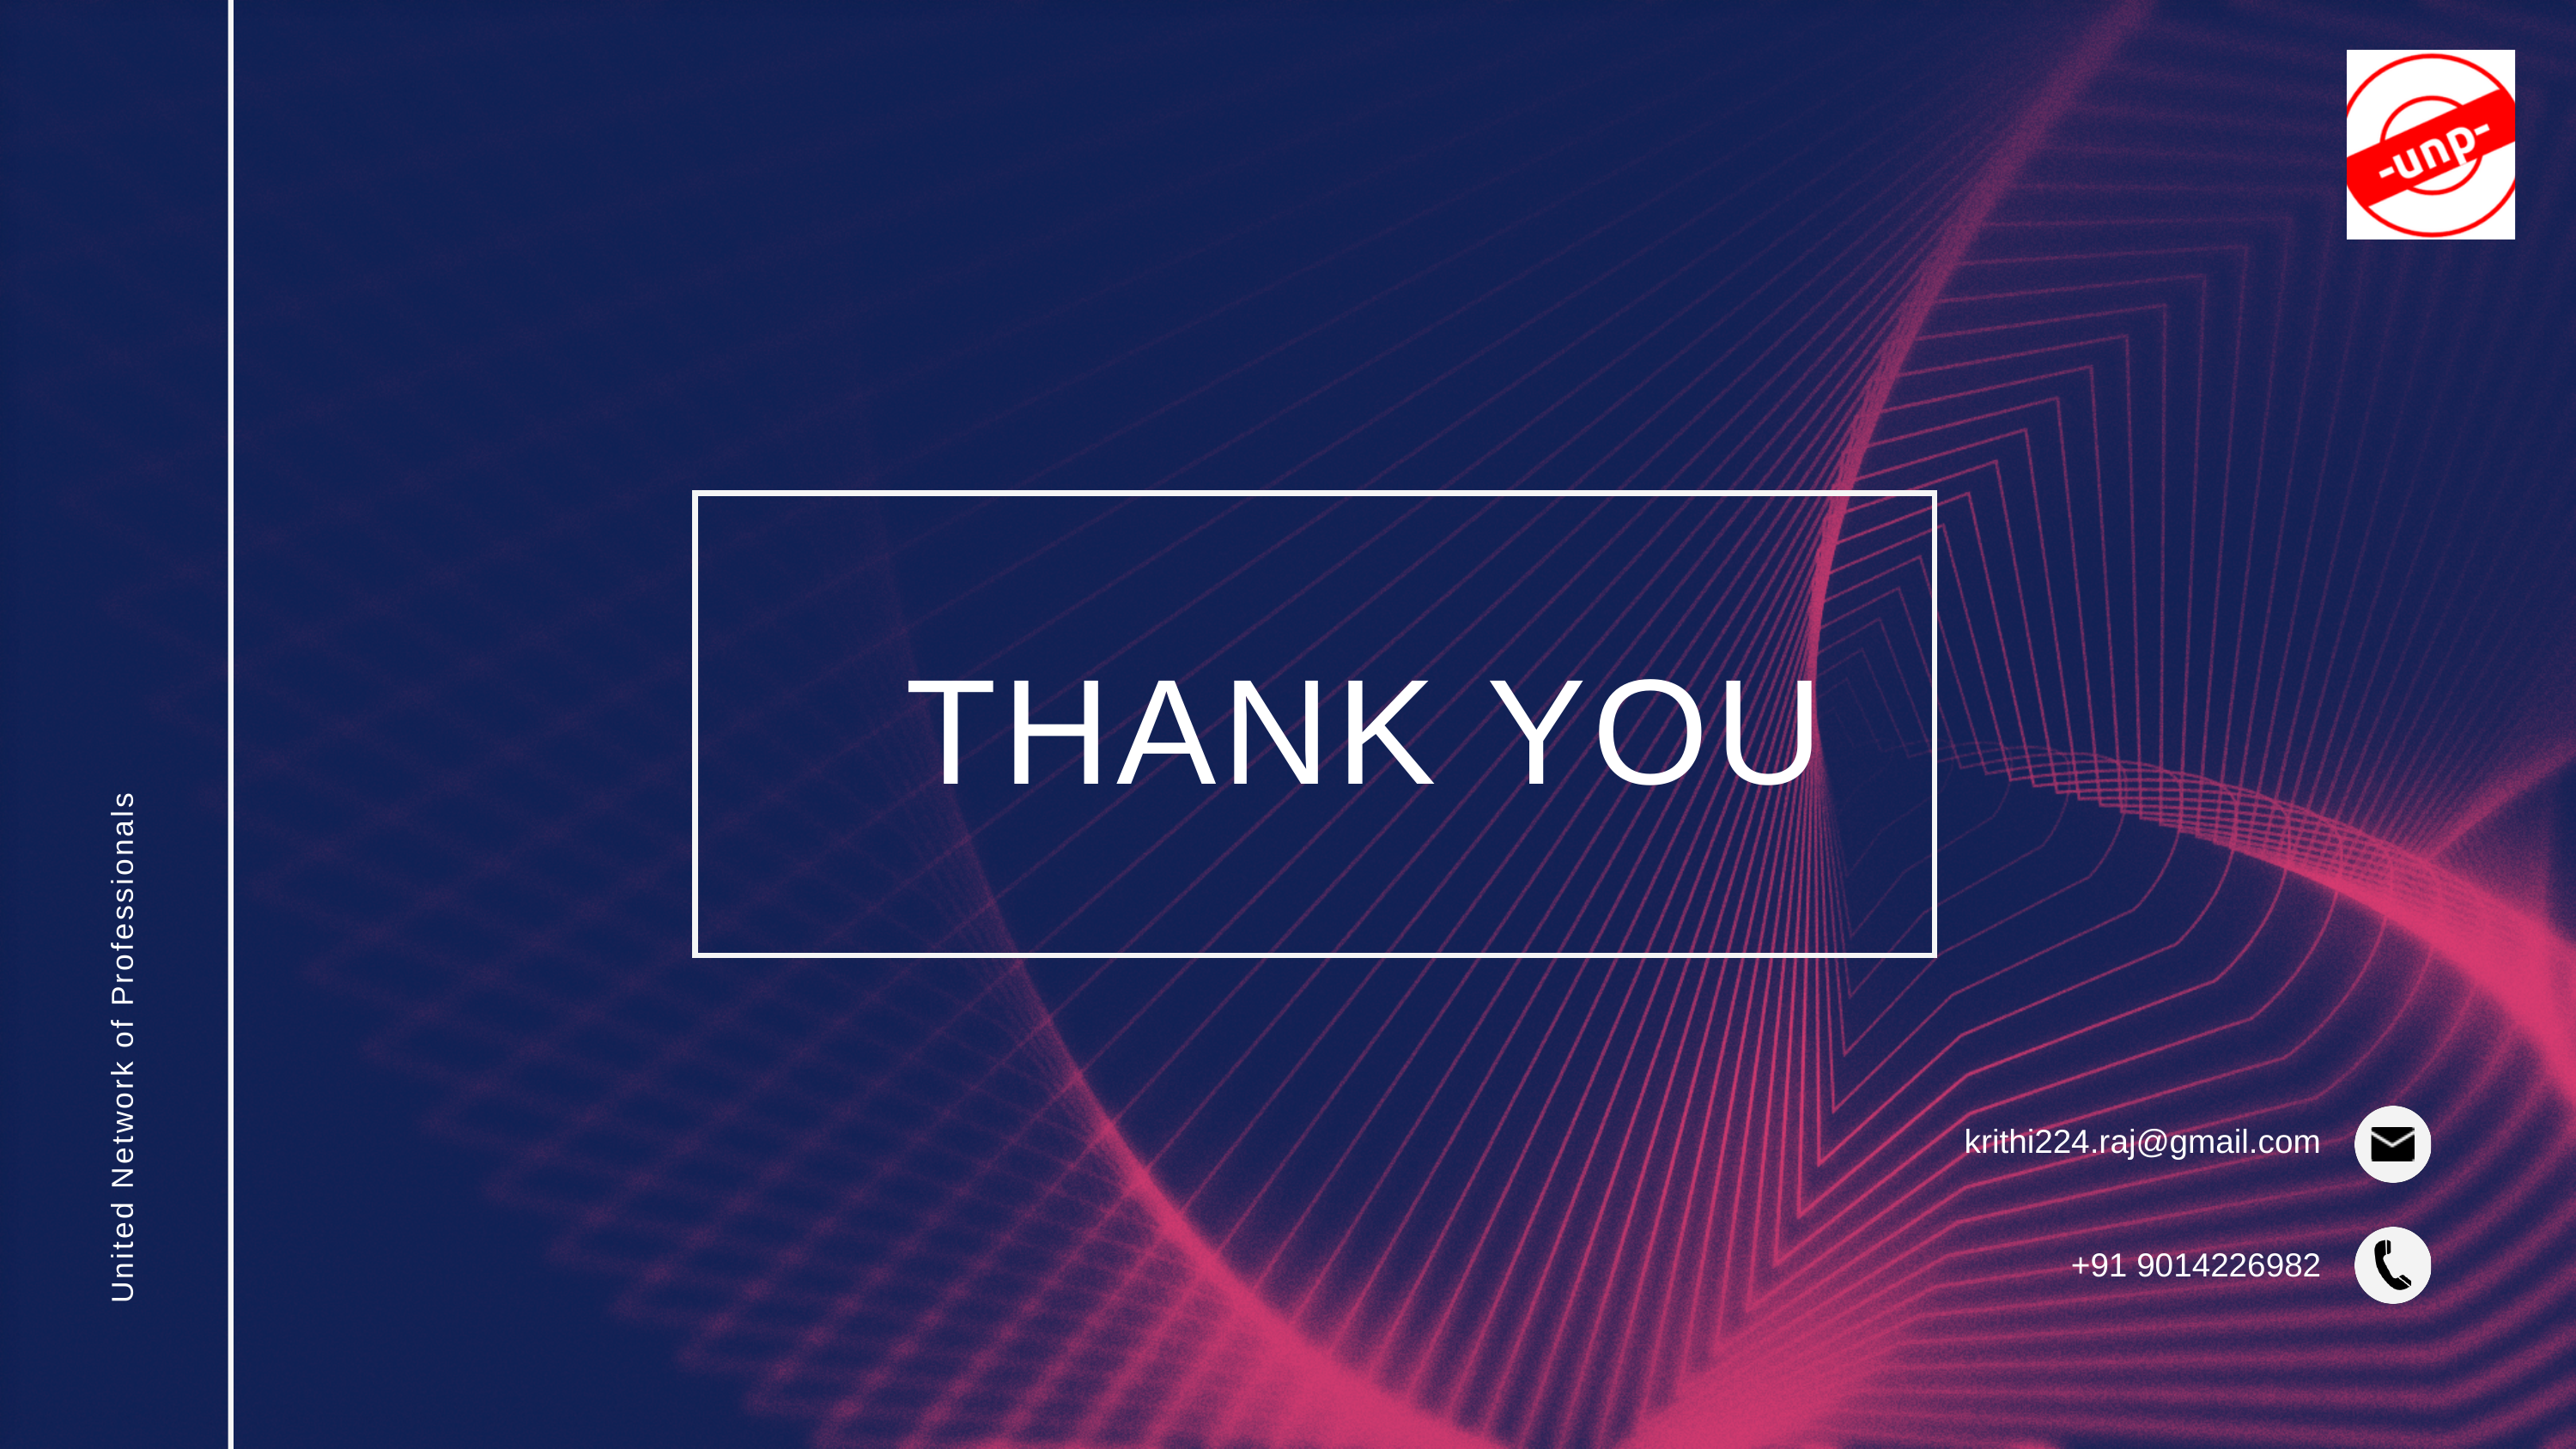

THANK YOU
United Network of Professionals

krithi224.raj@gmail.com

+91 9014226982